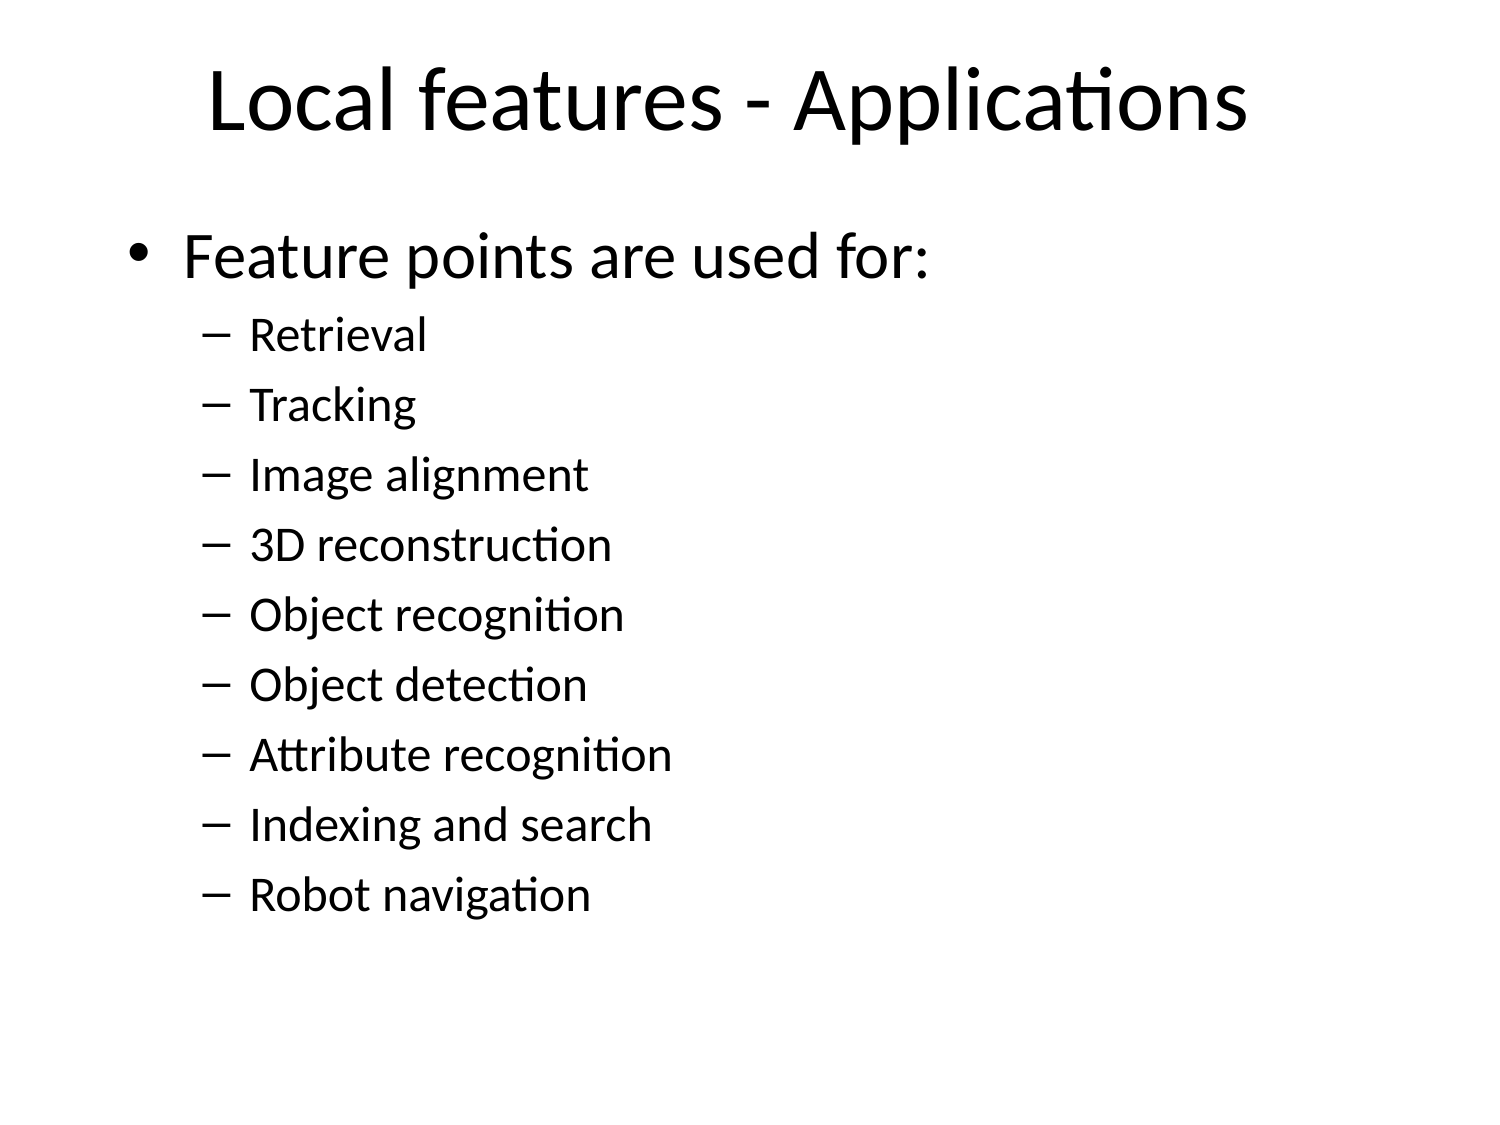

# Local features - Applications
Feature points are used for:
Retrieval
Tracking
Image alignment
3D reconstruction
Object recognition
Object detection
Attribute recognition
Indexing and search
Robot navigation